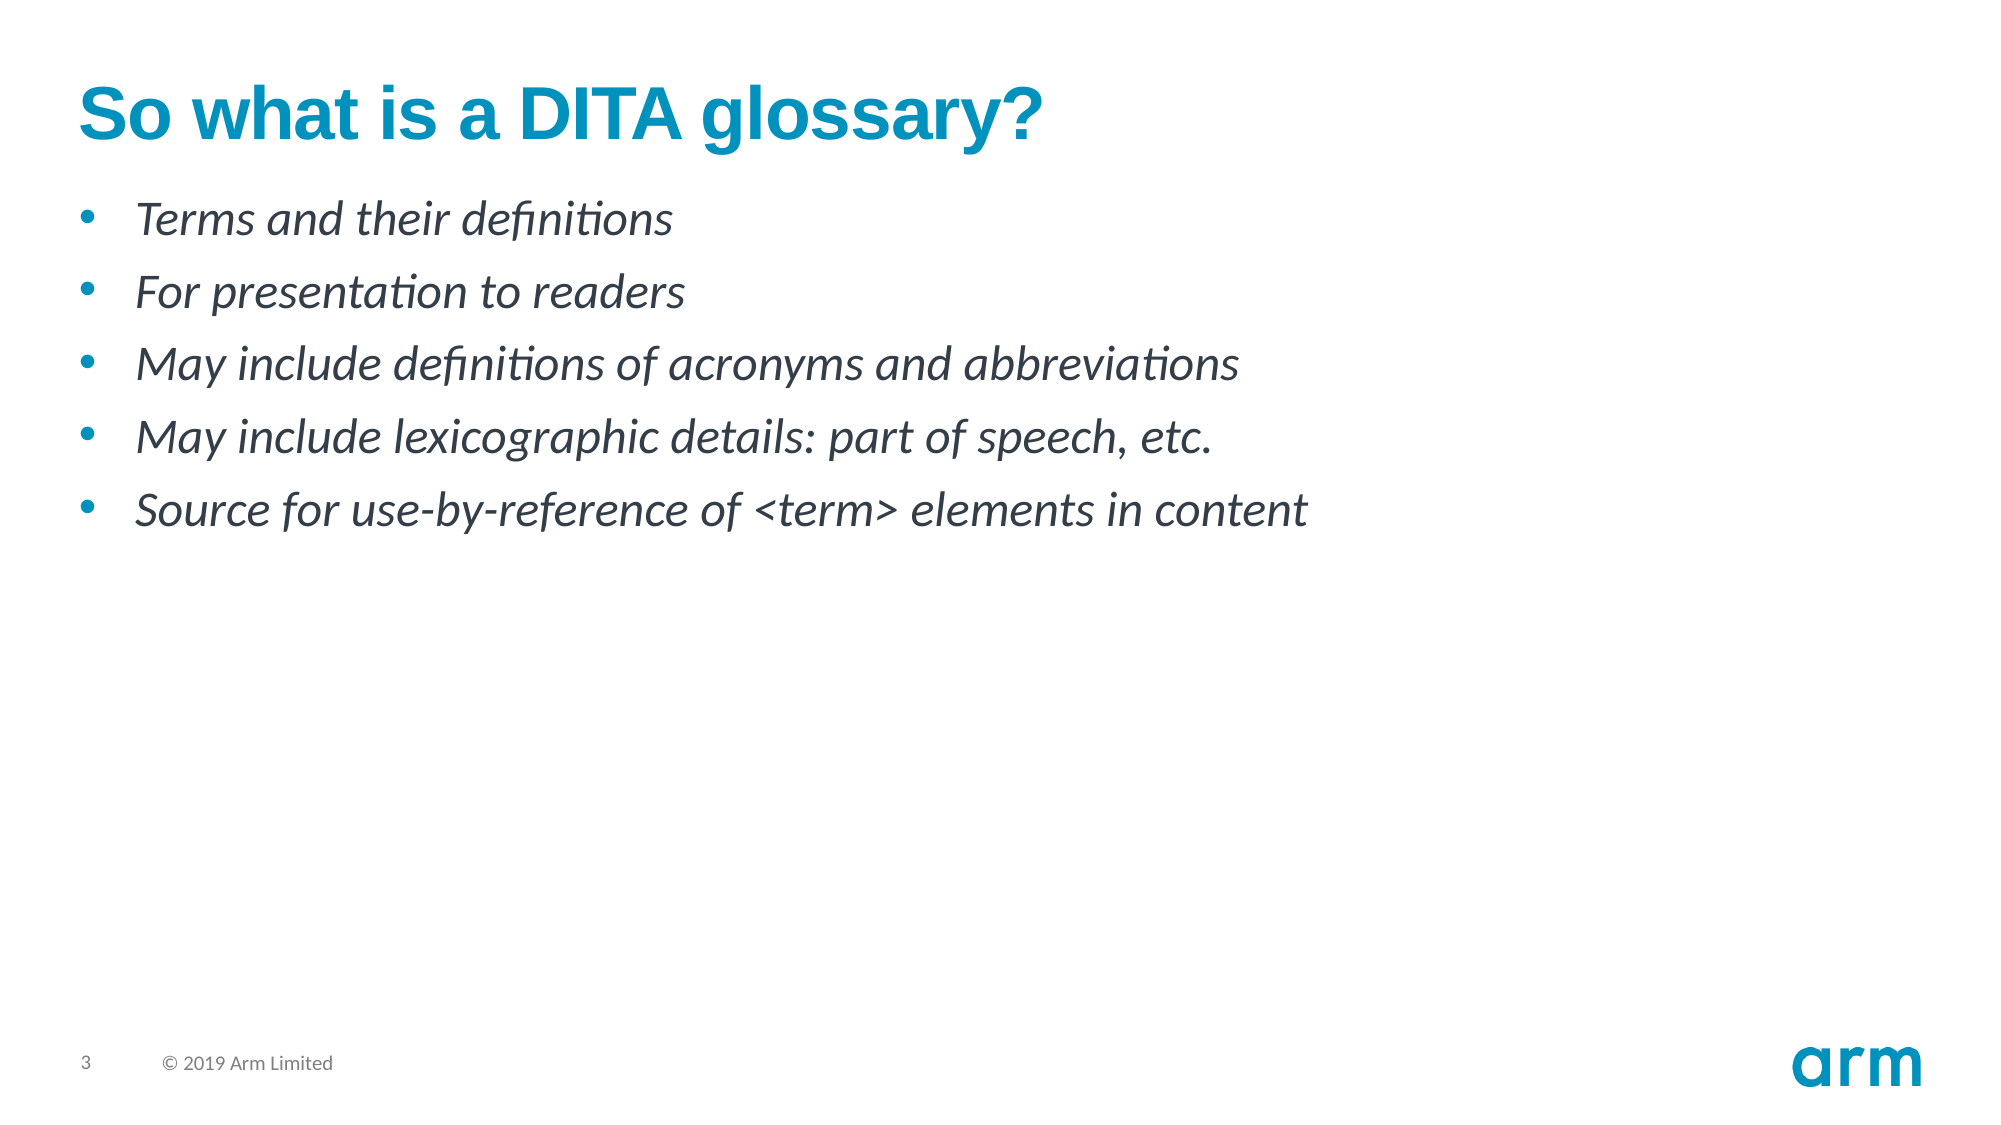

# So what is a DITA glossary?
Terms and their definitions
For presentation to readers
May include definitions of acronyms and abbreviations
May include lexicographic details: part of speech, etc.
Source for use-by-reference of <term> elements in content